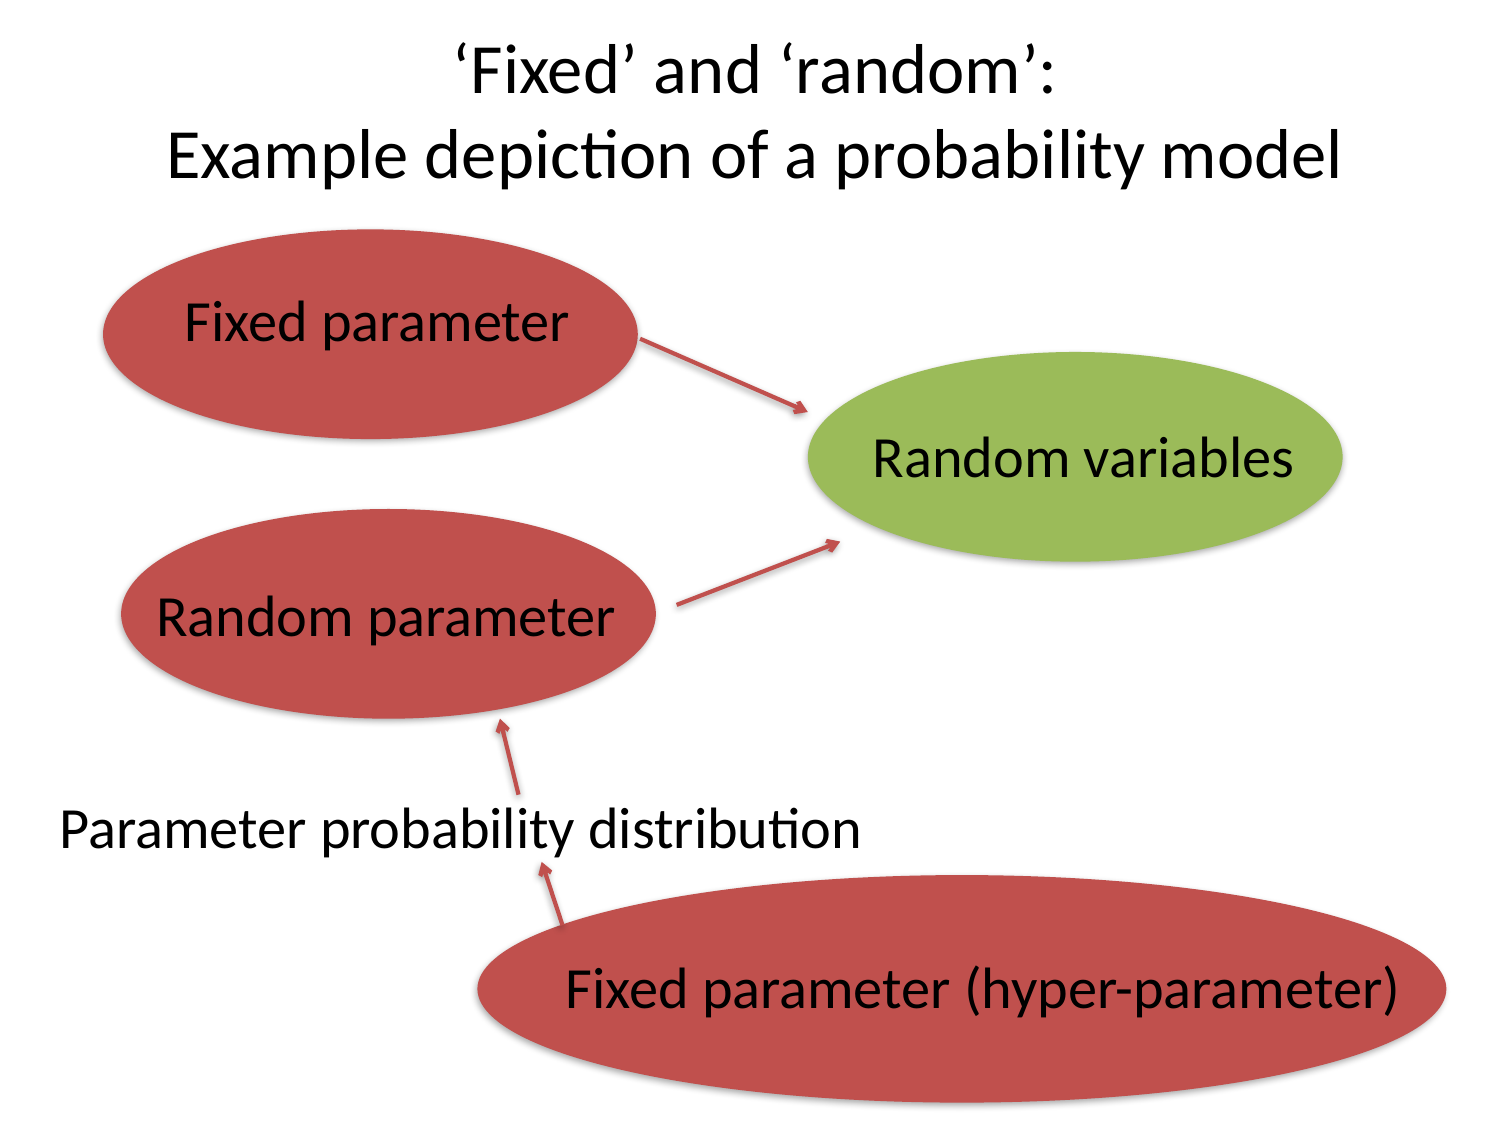

# ‘Fixed’ and ‘random’: Example depiction of a probability model

Fixed parameter

Random variables

Random parameter
Parameter probability distribution

Fixed parameter (hyper-parameter)